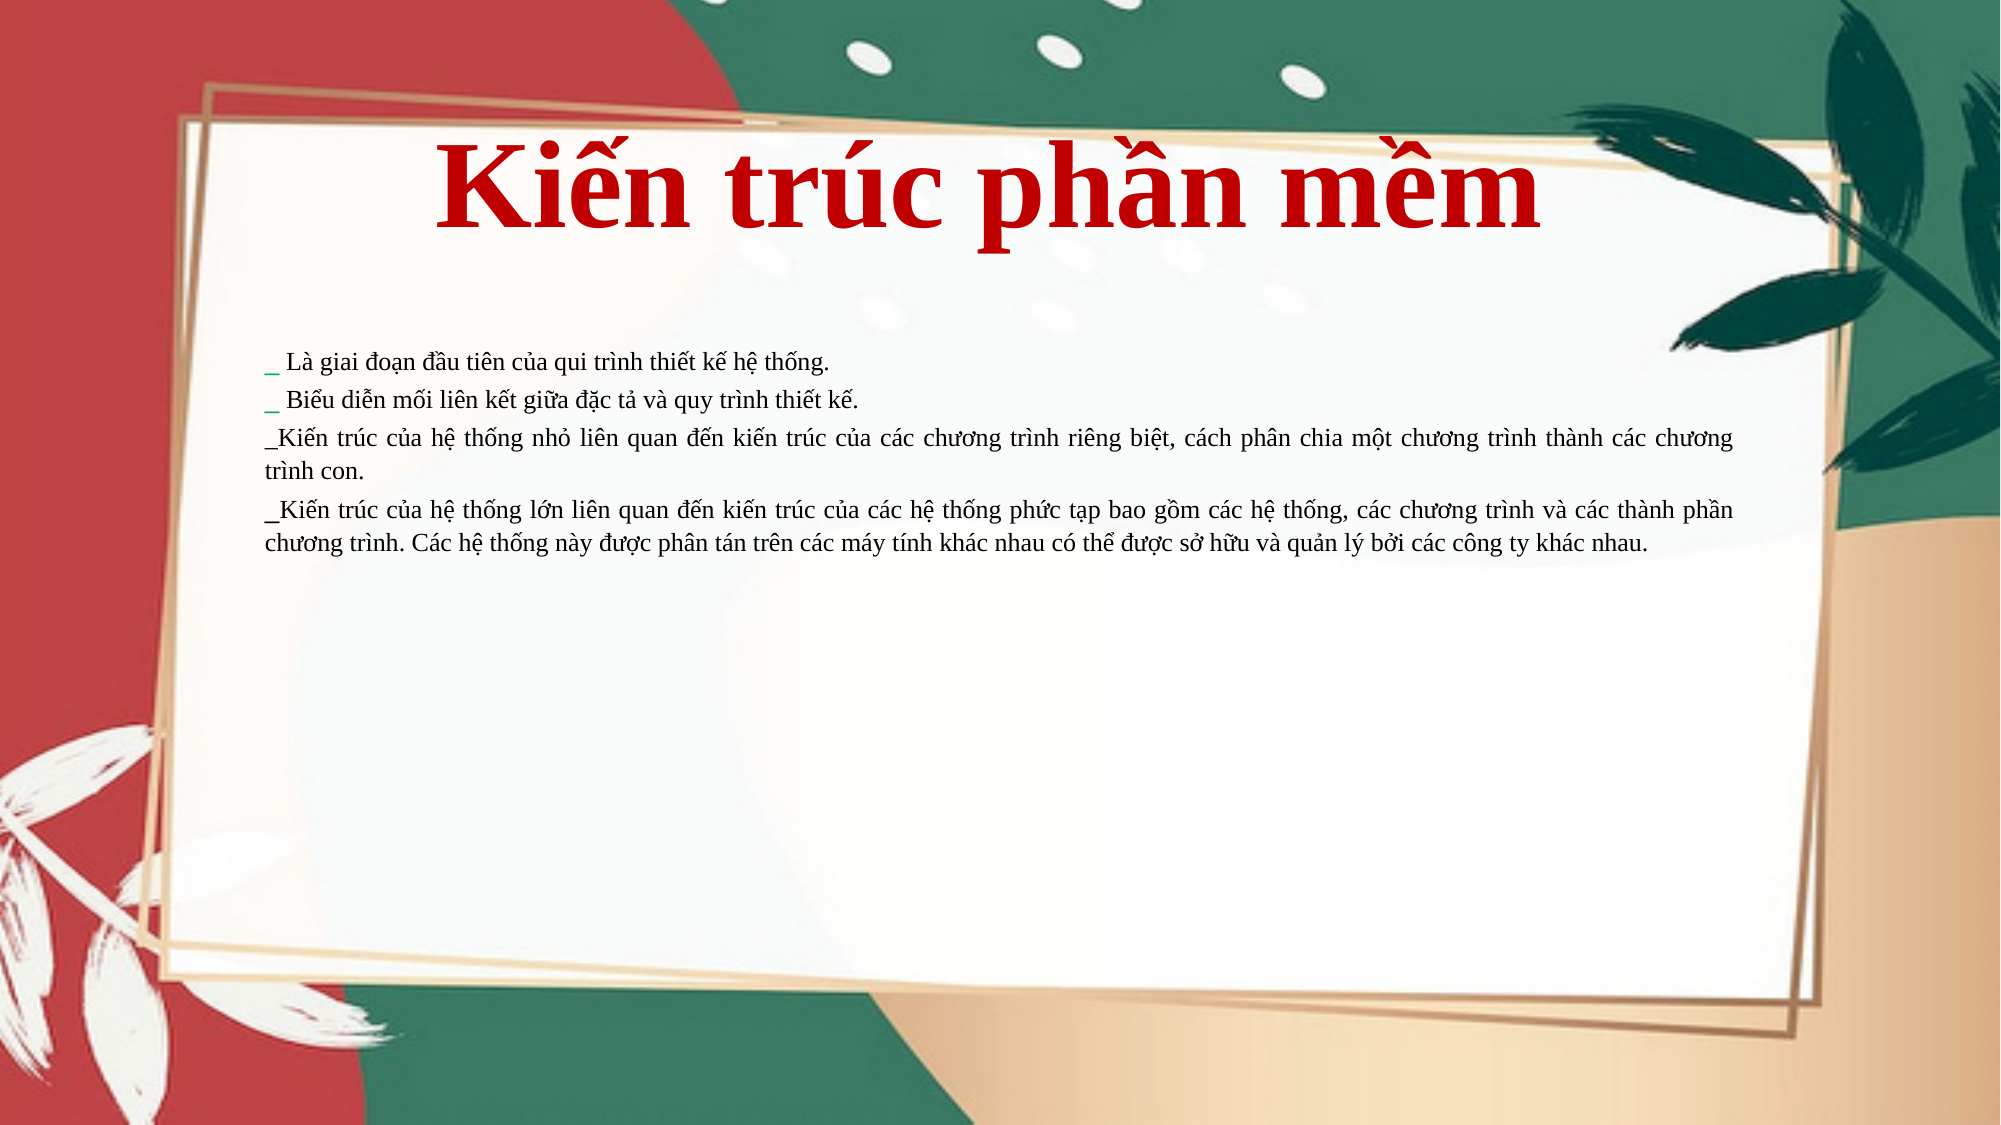

# Kiến trúc phần mềm
_ Là giai đoạn đầu tiên của qui trình thiết kế hệ thống.
_ Biểu diễn mối liên kết giữa đặc tả và quy trình thiết kế.
_Kiến trúc của hệ thống nhỏ liên quan đến kiến trúc của các chương trình riêng biệt, cách phân chia một chương trình thành các chương trình con.
_Kiến trúc của hệ thống lớn liên quan đến kiến trúc của các hệ thống phức tạp bao gồm các hệ thống, các chương trình và các thành phần chương trình. Các hệ thống này được phân tán trên các máy tính khác nhau có thể được sở hữu và quản lý bởi các công ty khác nhau.